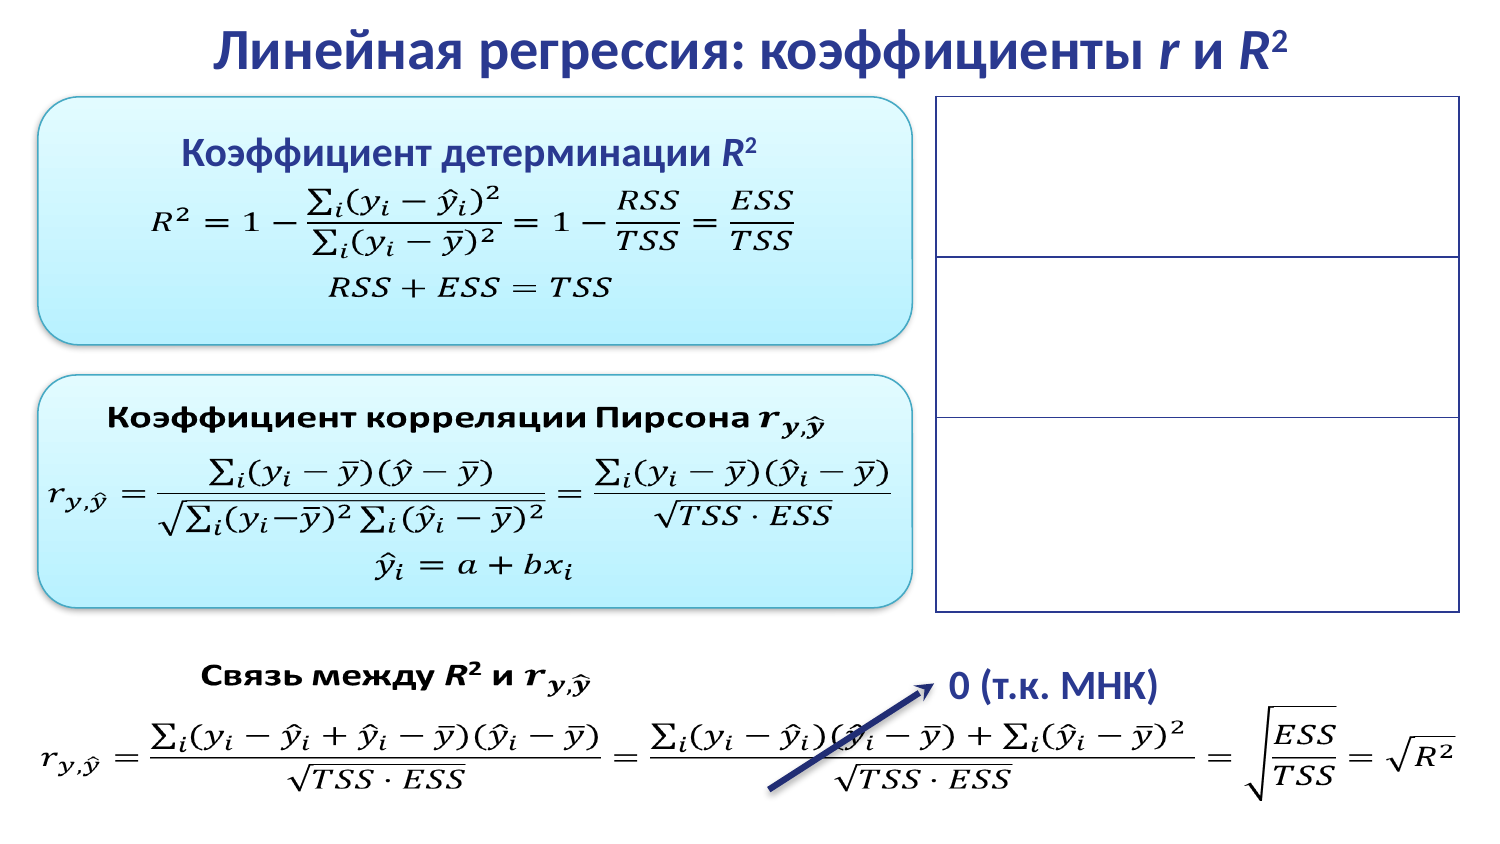

Линейная регрессия: коэффициенты r и R2
|  |
| --- |
|  |
|  |

Коэффициент детерминации R2

0 (т.к. МНК)